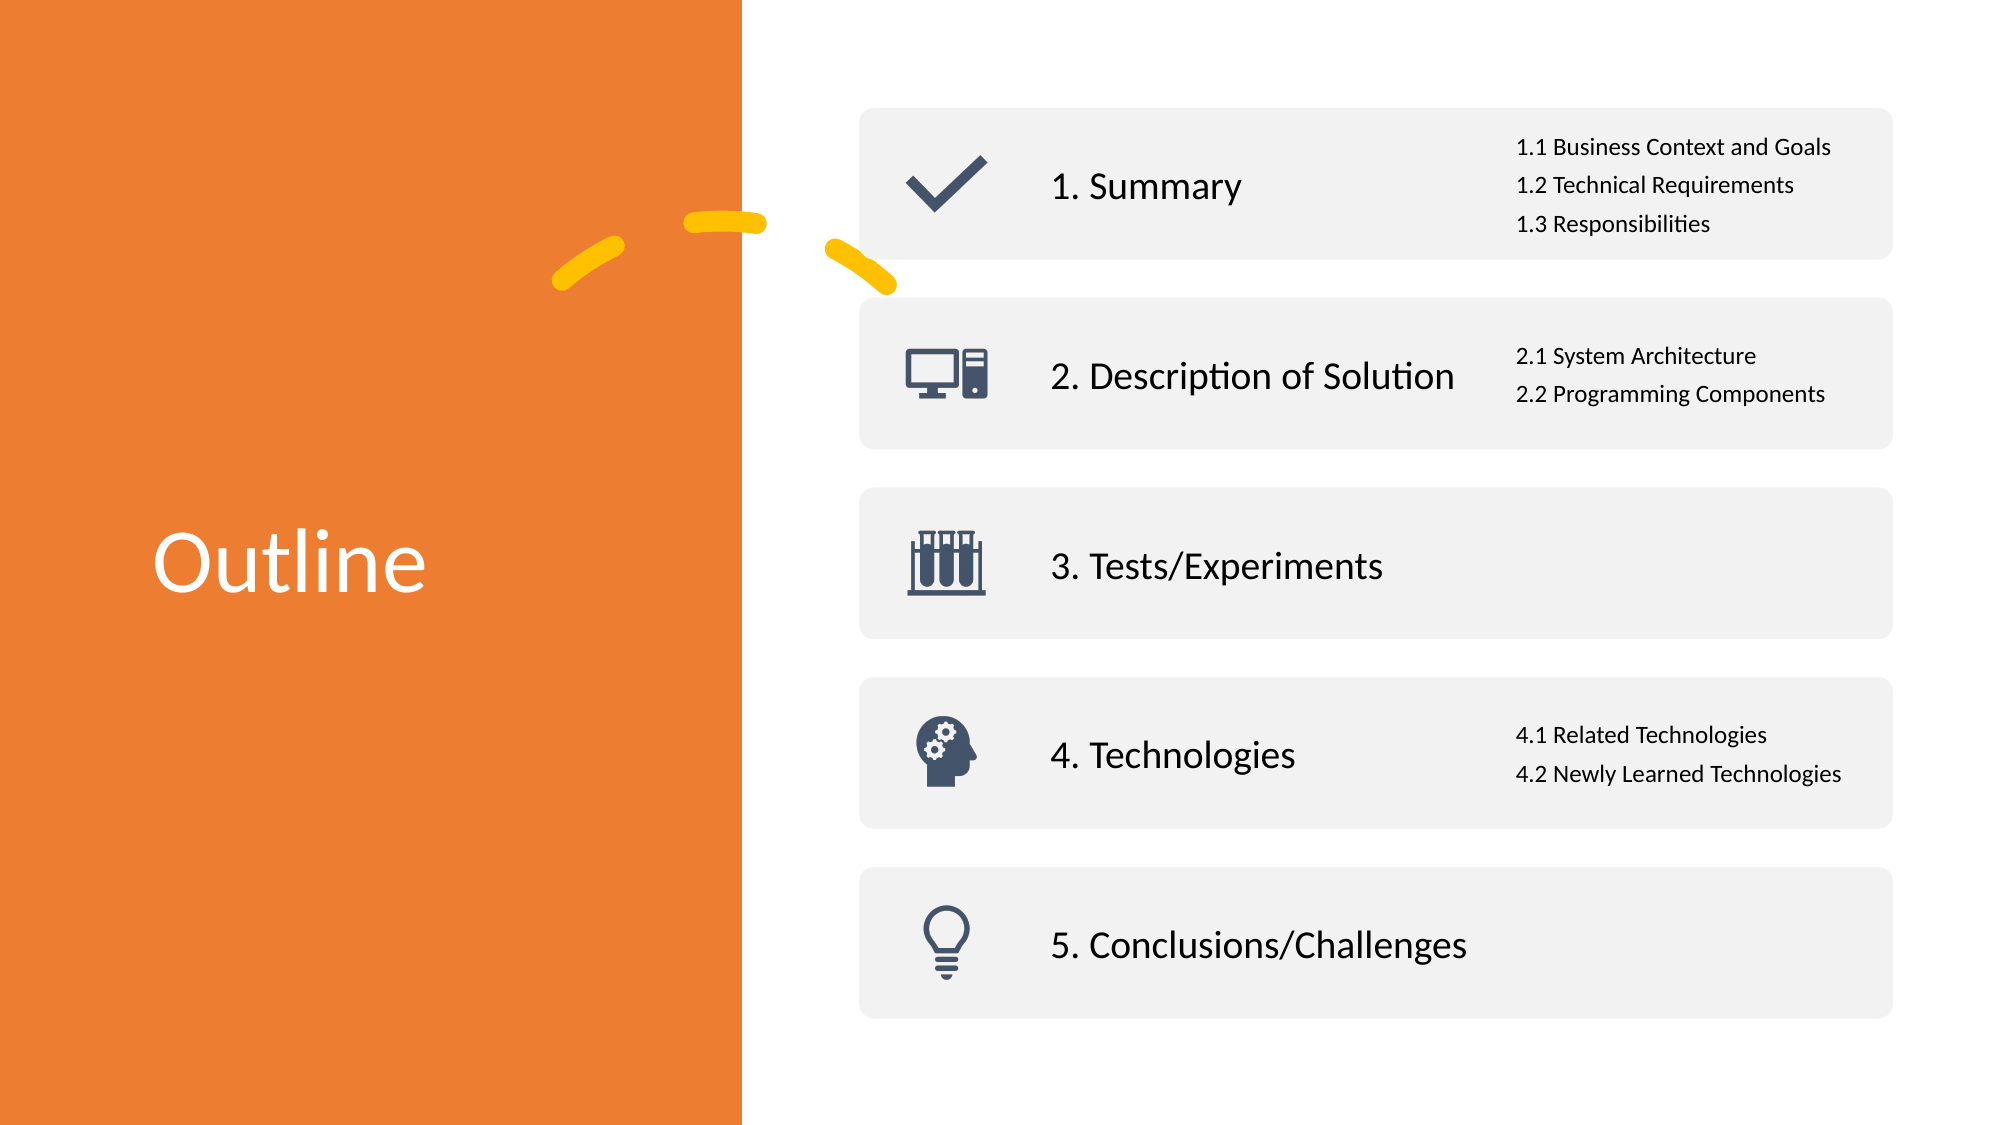

# Outline
1. Summary
1.1 Business Context and Goals
1.2 Technical Requirements
1.3 Responsibilities
2. Description of Solution
2.1 System Architecture
2.2 Programming Components
3. Tests/Experiments
4. Technologies
4.1 Related Technologies
4.2 Newly Learned Technologies
5. Conclusions/Challenges